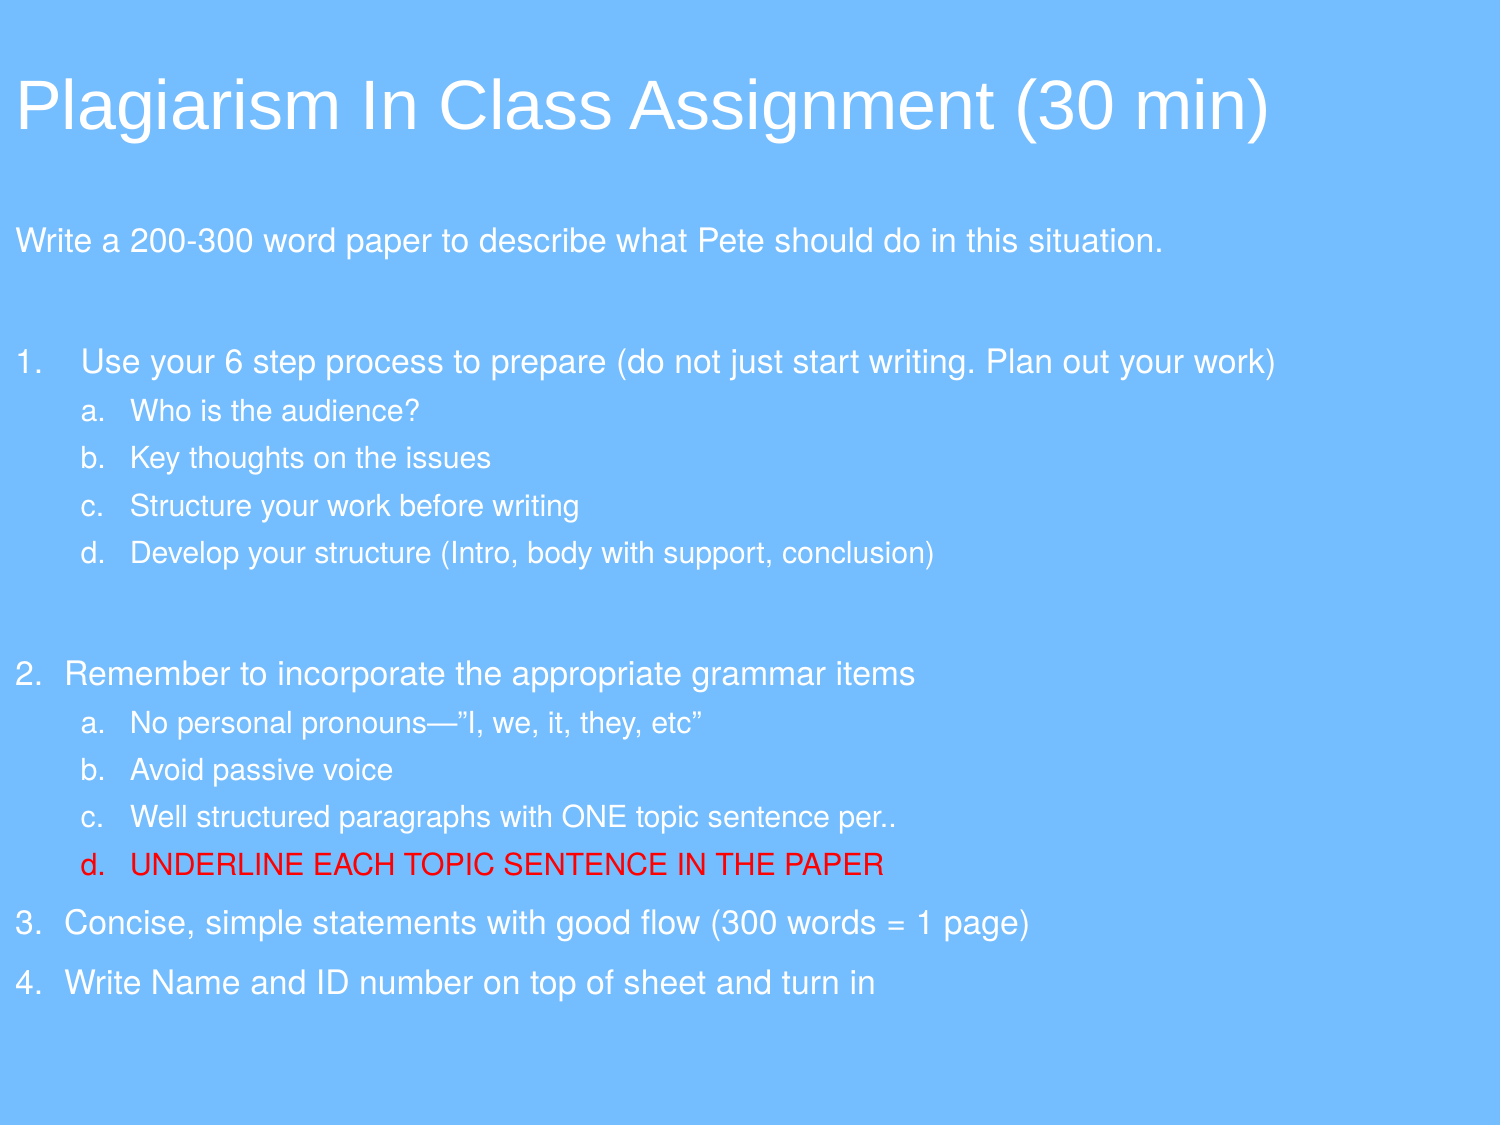

Plagiarism In Class Assignment (30 min)
Write a 200-300 word paper to describe what Pete should do in this situation.

Use your 6 step process to prepare (do not just start writing. Plan out your work)
Who is the audience?
Key thoughts on the issues
Structure your work before writing
Develop your structure (Intro, body with support, conclusion)

Remember to incorporate the appropriate grammar items
No personal pronouns—”I, we, it, they, etc”
Avoid passive voice
Well structured paragraphs with ONE topic sentence per..
UNDERLINE EACH TOPIC SENTENCE IN THE PAPER
Concise, simple statements with good flow (300 words = 1 page)
Write Name and ID number on top of sheet and turn in